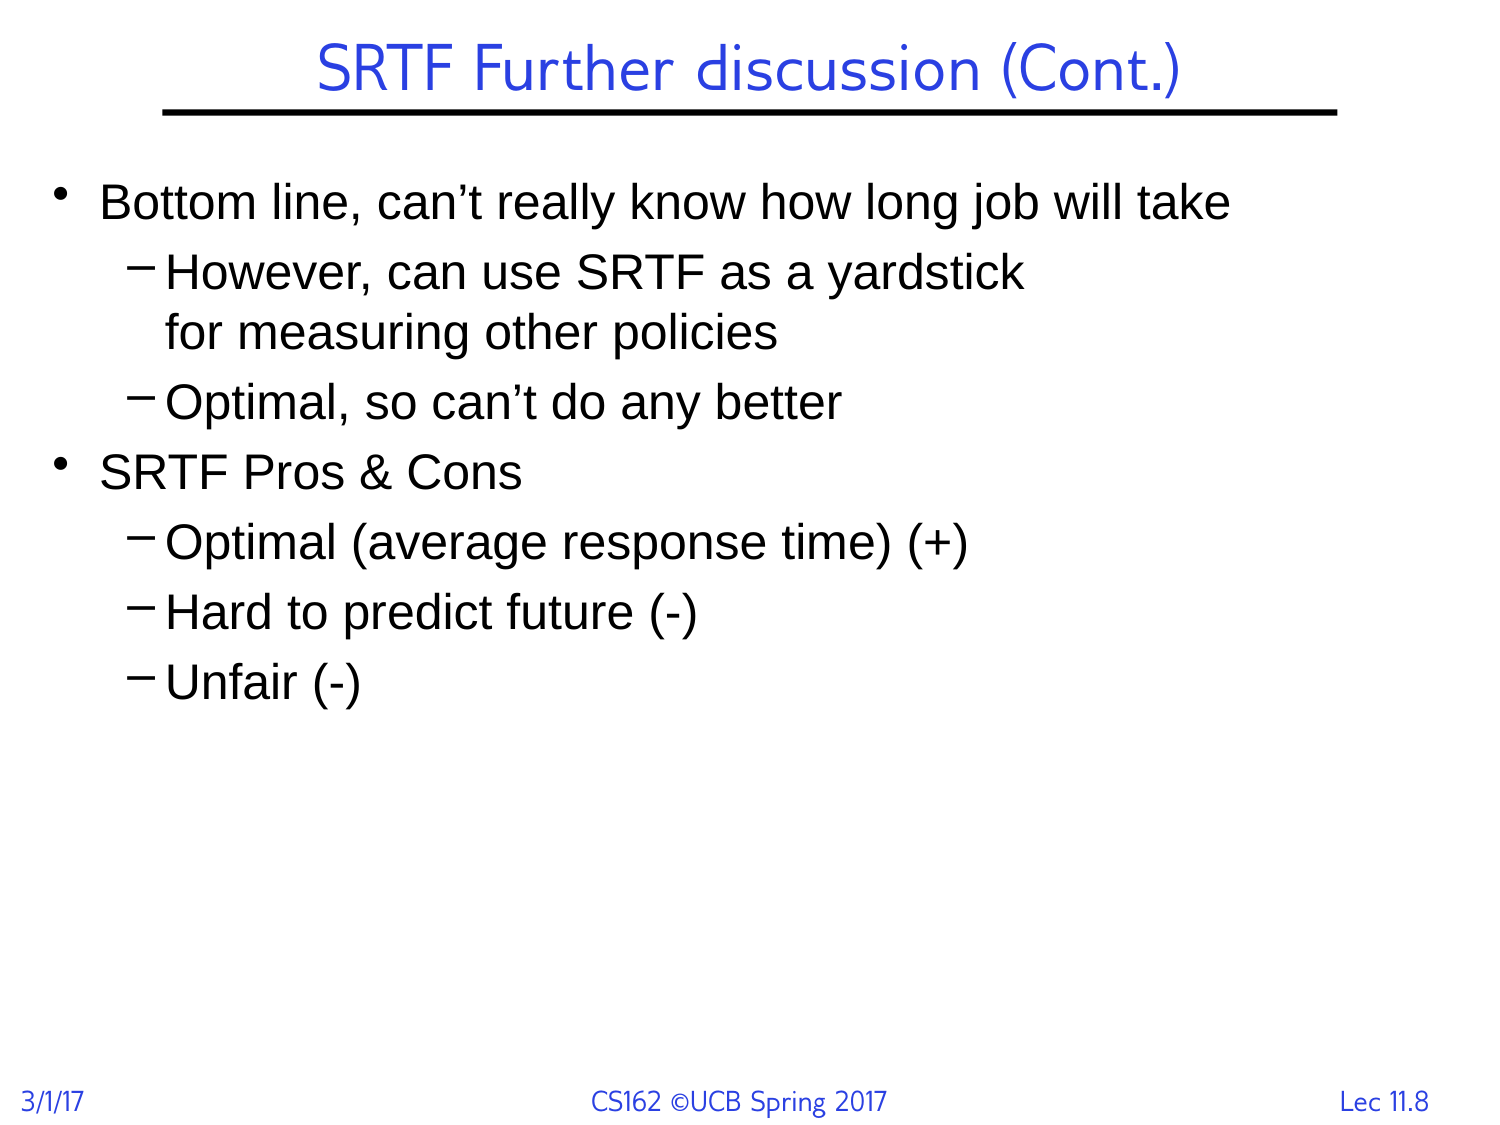

# SRTF Further discussion (Cont.)
Bottom line, can’t really know how long job will take
However, can use SRTF as a yardstick
for measuring other policies
Optimal, so can’t do any better
SRTF Pros & Cons
Optimal (average response time) (+)
Hard to predict future (-)
Unfair (-)